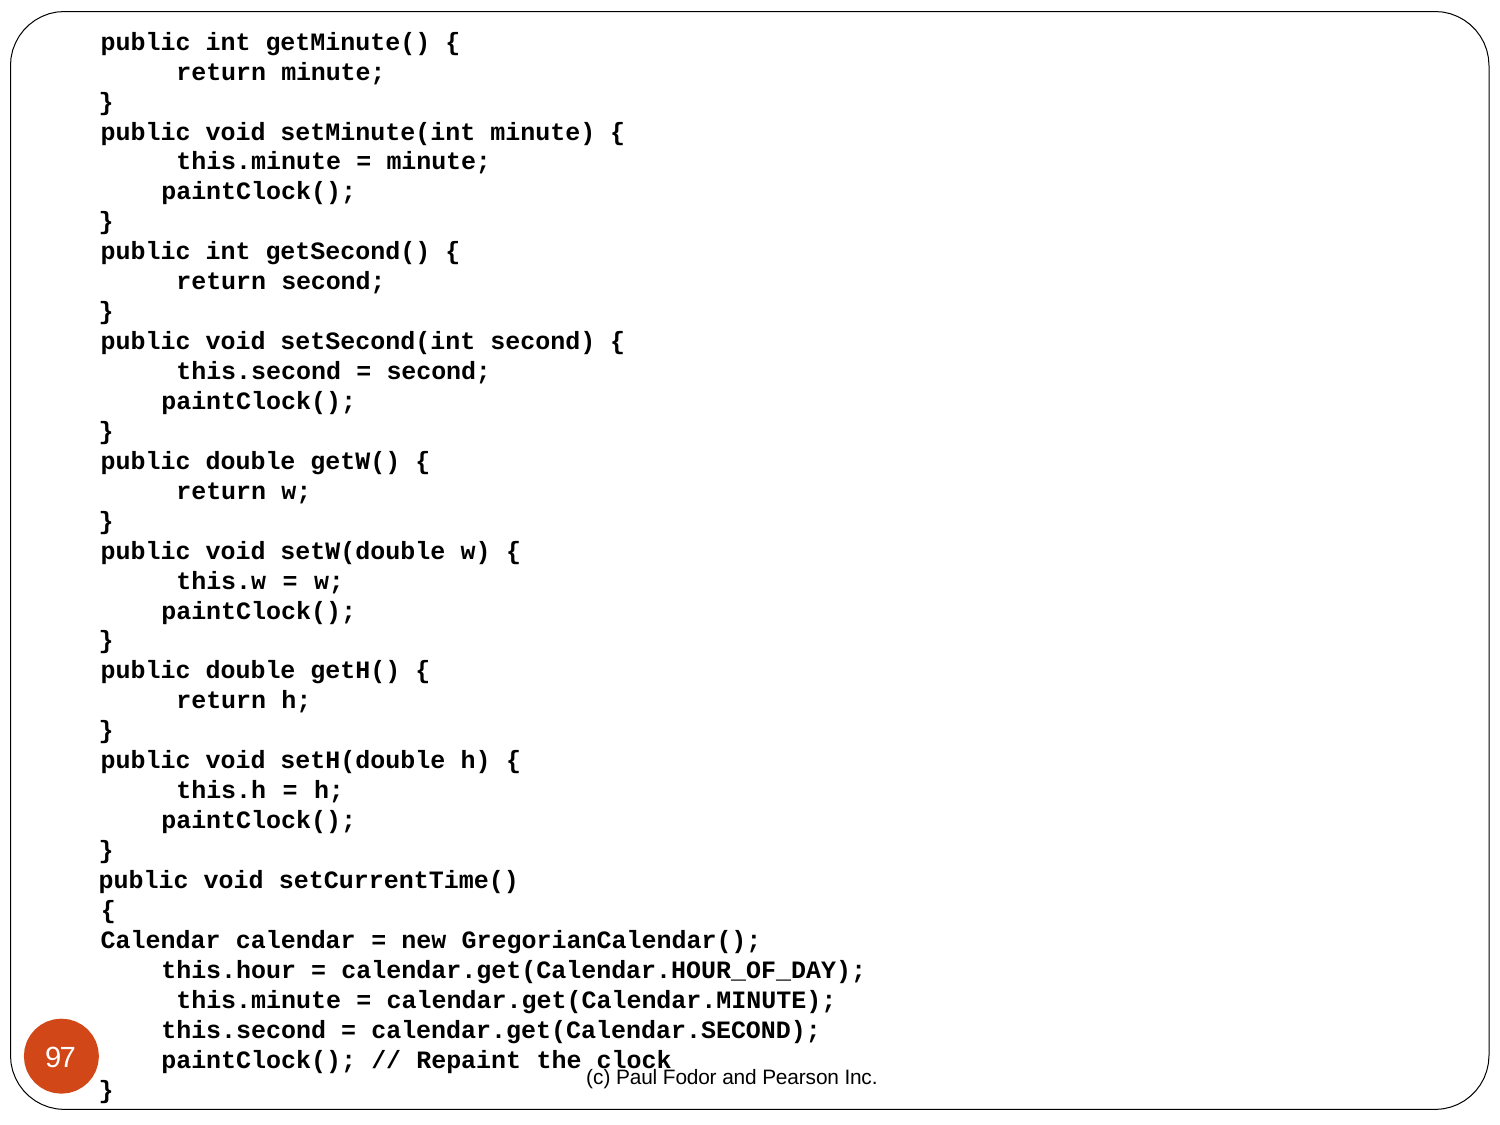

public int getMinute() {  return minute;
}
public void setMinute(int minute) {  this.minute = minute;  paintClock();
}
public int getSecond() {  return second;
}
public void setSecond(int second) {  this.second = second;  paintClock();
}
public double getW() {  return w;
}
public void setW(double w) {  this.w = w;  paintClock();
}
public double getH() {  return h;
}
public void setH(double h) {  this.h = h;  paintClock();
}
public void setCurrentTime() {
Calendar calendar = new GregorianCalendar();  this.hour = calendar.get(Calendar.HOUR_OF_DAY);  this.minute = calendar.get(Calendar.MINUTE);  this.second = calendar.get(Calendar.SECOND);  paintClock(); // Repaint the clock
}

97
(c) Paul Fodor and Pearson Inc.